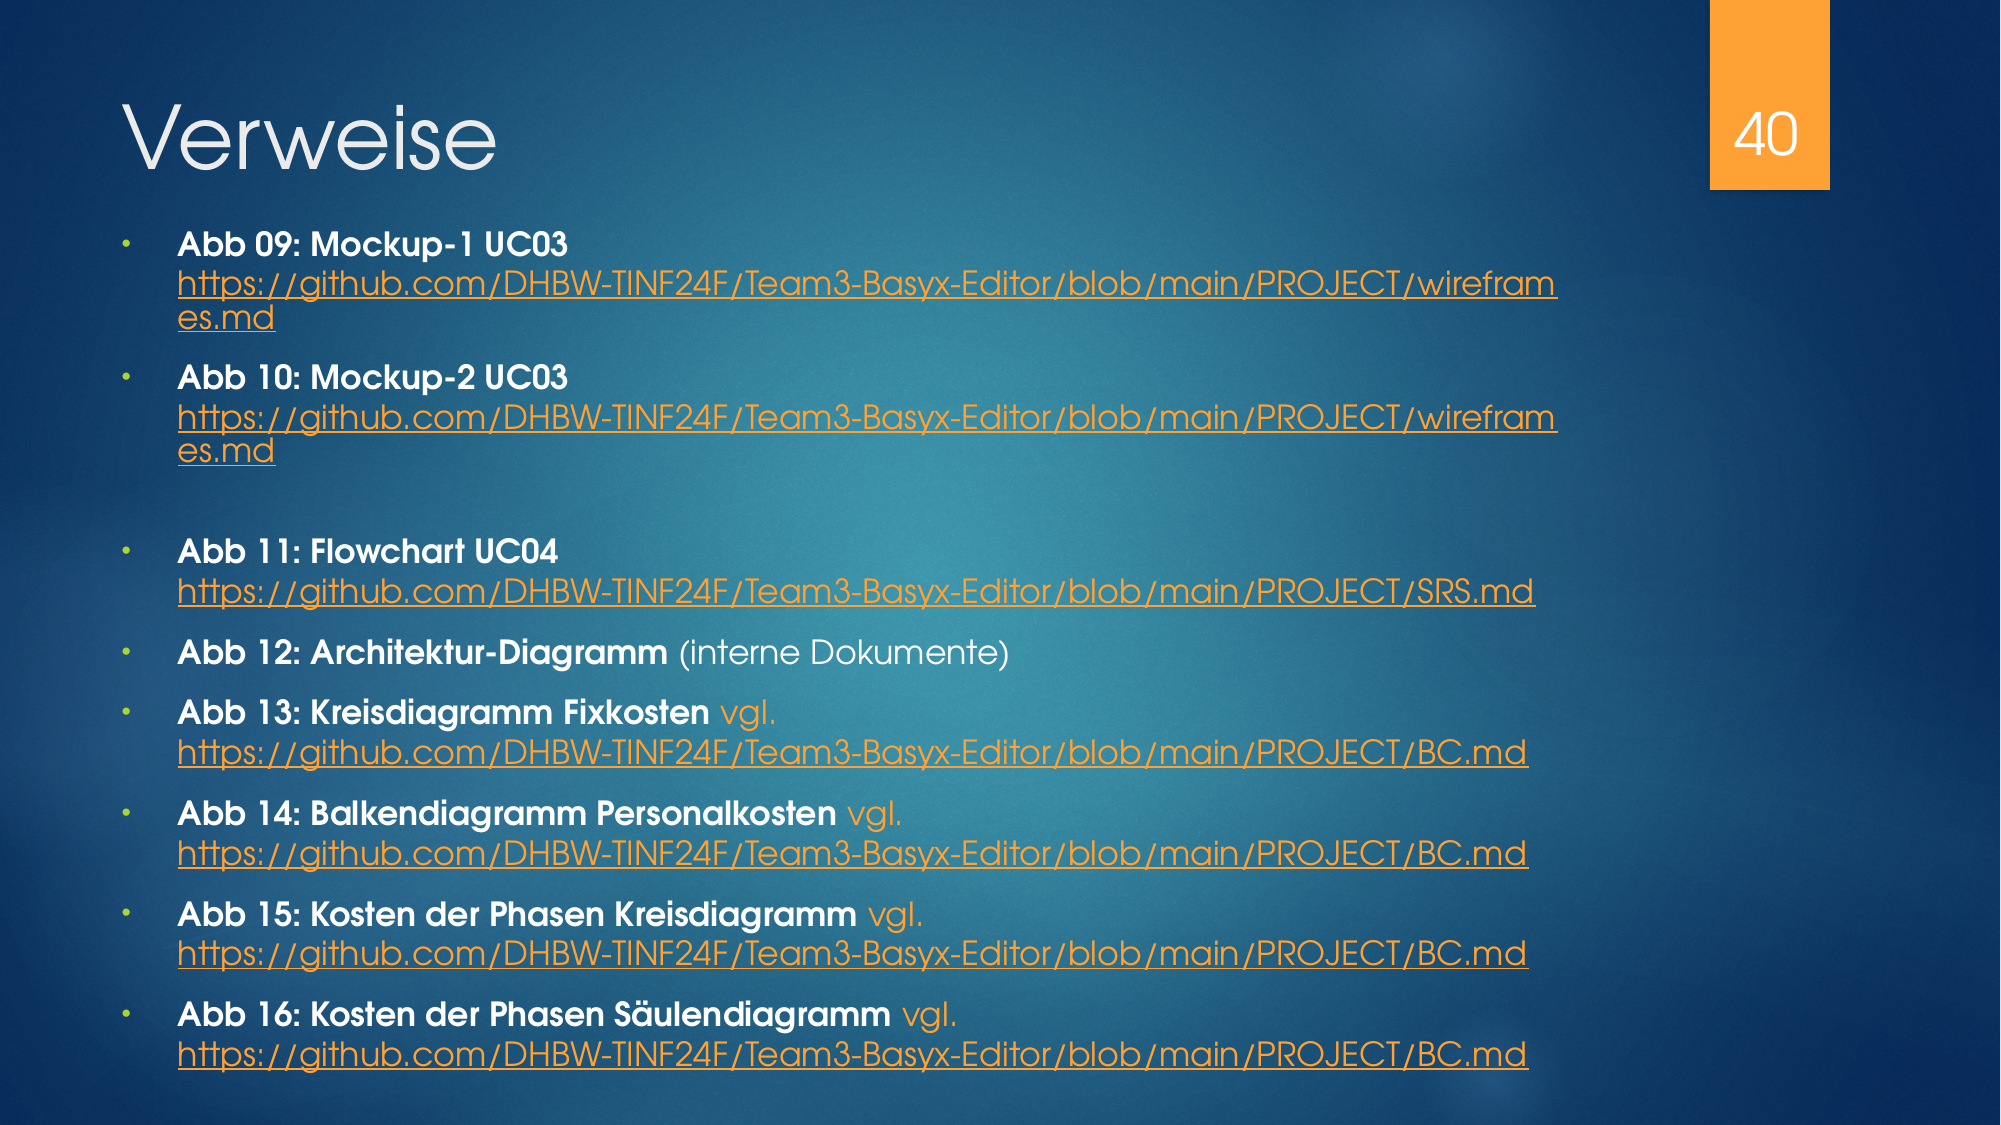

40
# Verweise
Abb 09: Mockup-1 UC03 https://github.com/DHBW-TINF24F/Team3-Basyx-Editor/blob/main/PROJECT/wireframes.md
Abb 10: Mockup-2 UC03 https://github.com/DHBW-TINF24F/Team3-Basyx-Editor/blob/main/PROJECT/wireframes.md
Abb 11: Flowchart UC04 https://github.com/DHBW-TINF24F/Team3-Basyx-Editor/blob/main/PROJECT/SRS.md
Abb 12: Architektur-Diagramm (interne Dokumente)
Abb 13: Kreisdiagramm Fixkosten vgl. https://github.com/DHBW-TINF24F/Team3-Basyx-Editor/blob/main/PROJECT/BC.md
Abb 14: Balkendiagramm Personalkosten vgl. https://github.com/DHBW-TINF24F/Team3-Basyx-Editor/blob/main/PROJECT/BC.md
Abb 15: Kosten der Phasen Kreisdiagramm vgl. https://github.com/DHBW-TINF24F/Team3-Basyx-Editor/blob/main/PROJECT/BC.md
Abb 16: Kosten der Phasen Säulendiagramm vgl. https://github.com/DHBW-TINF24F/Team3-Basyx-Editor/blob/main/PROJECT/BC.md